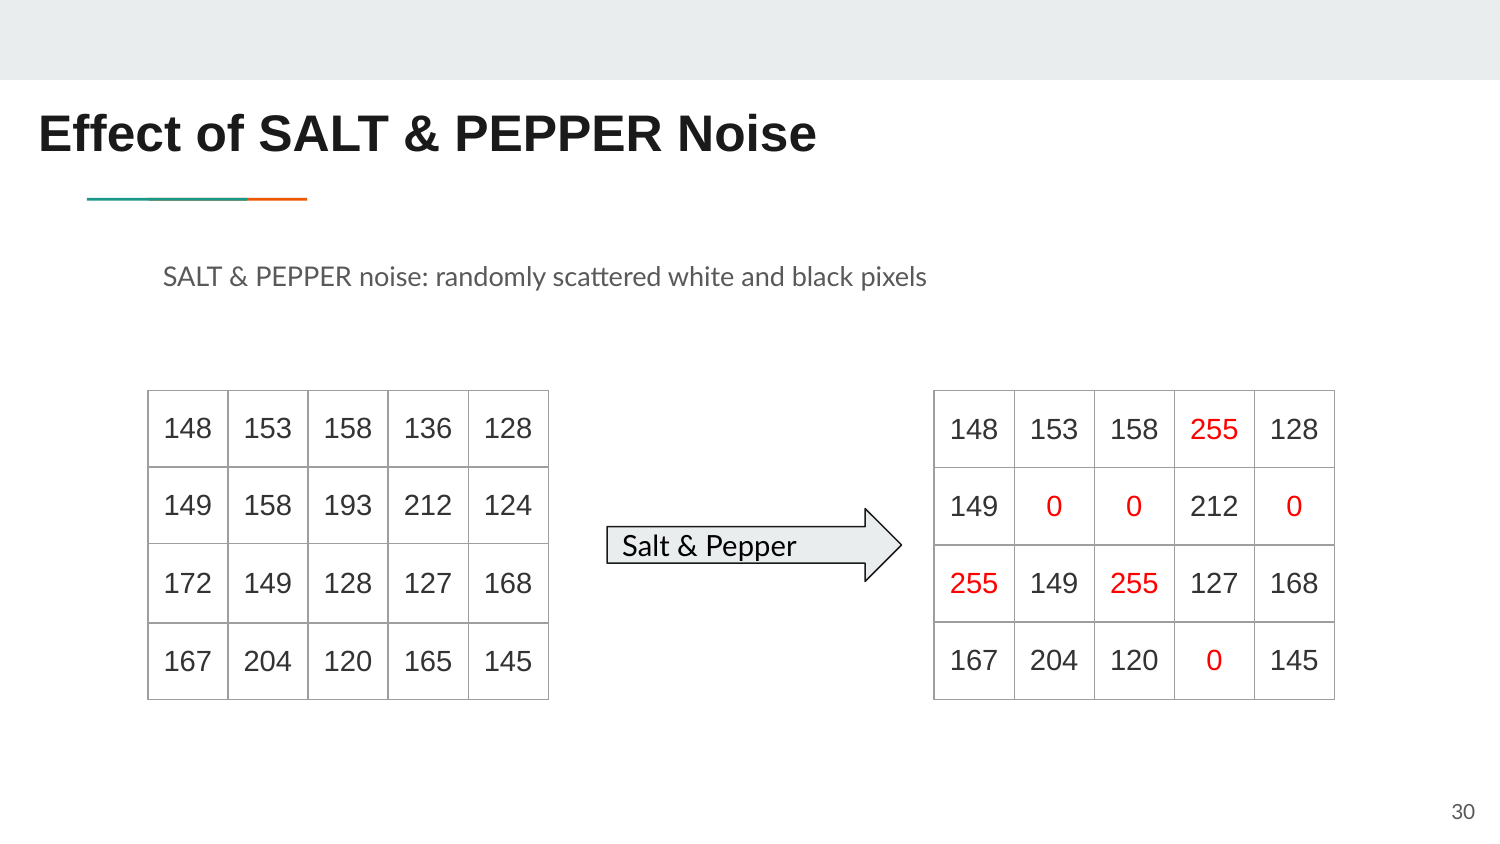

# Effect of SALT & PEPPER Noise
SALT & PEPPER noise: randomly scattered white and black pixels
| 148 | 153 | 158 | 255 | 128 |
| --- | --- | --- | --- | --- |
| 149 | 0 | 0 | 212 | 0 |
| 255 | 149 | 255 | 127 | 168 |
| 167 | 204 | 120 | 0 | 145 |
| 148 | 153 | 158 | 136 | 128 |
| --- | --- | --- | --- | --- |
| 149 | 158 | 193 | 212 | 124 |
| 172 | 149 | 128 | 127 | 168 |
| 167 | 204 | 120 | 165 | 145 |
Salt & Pepper
30